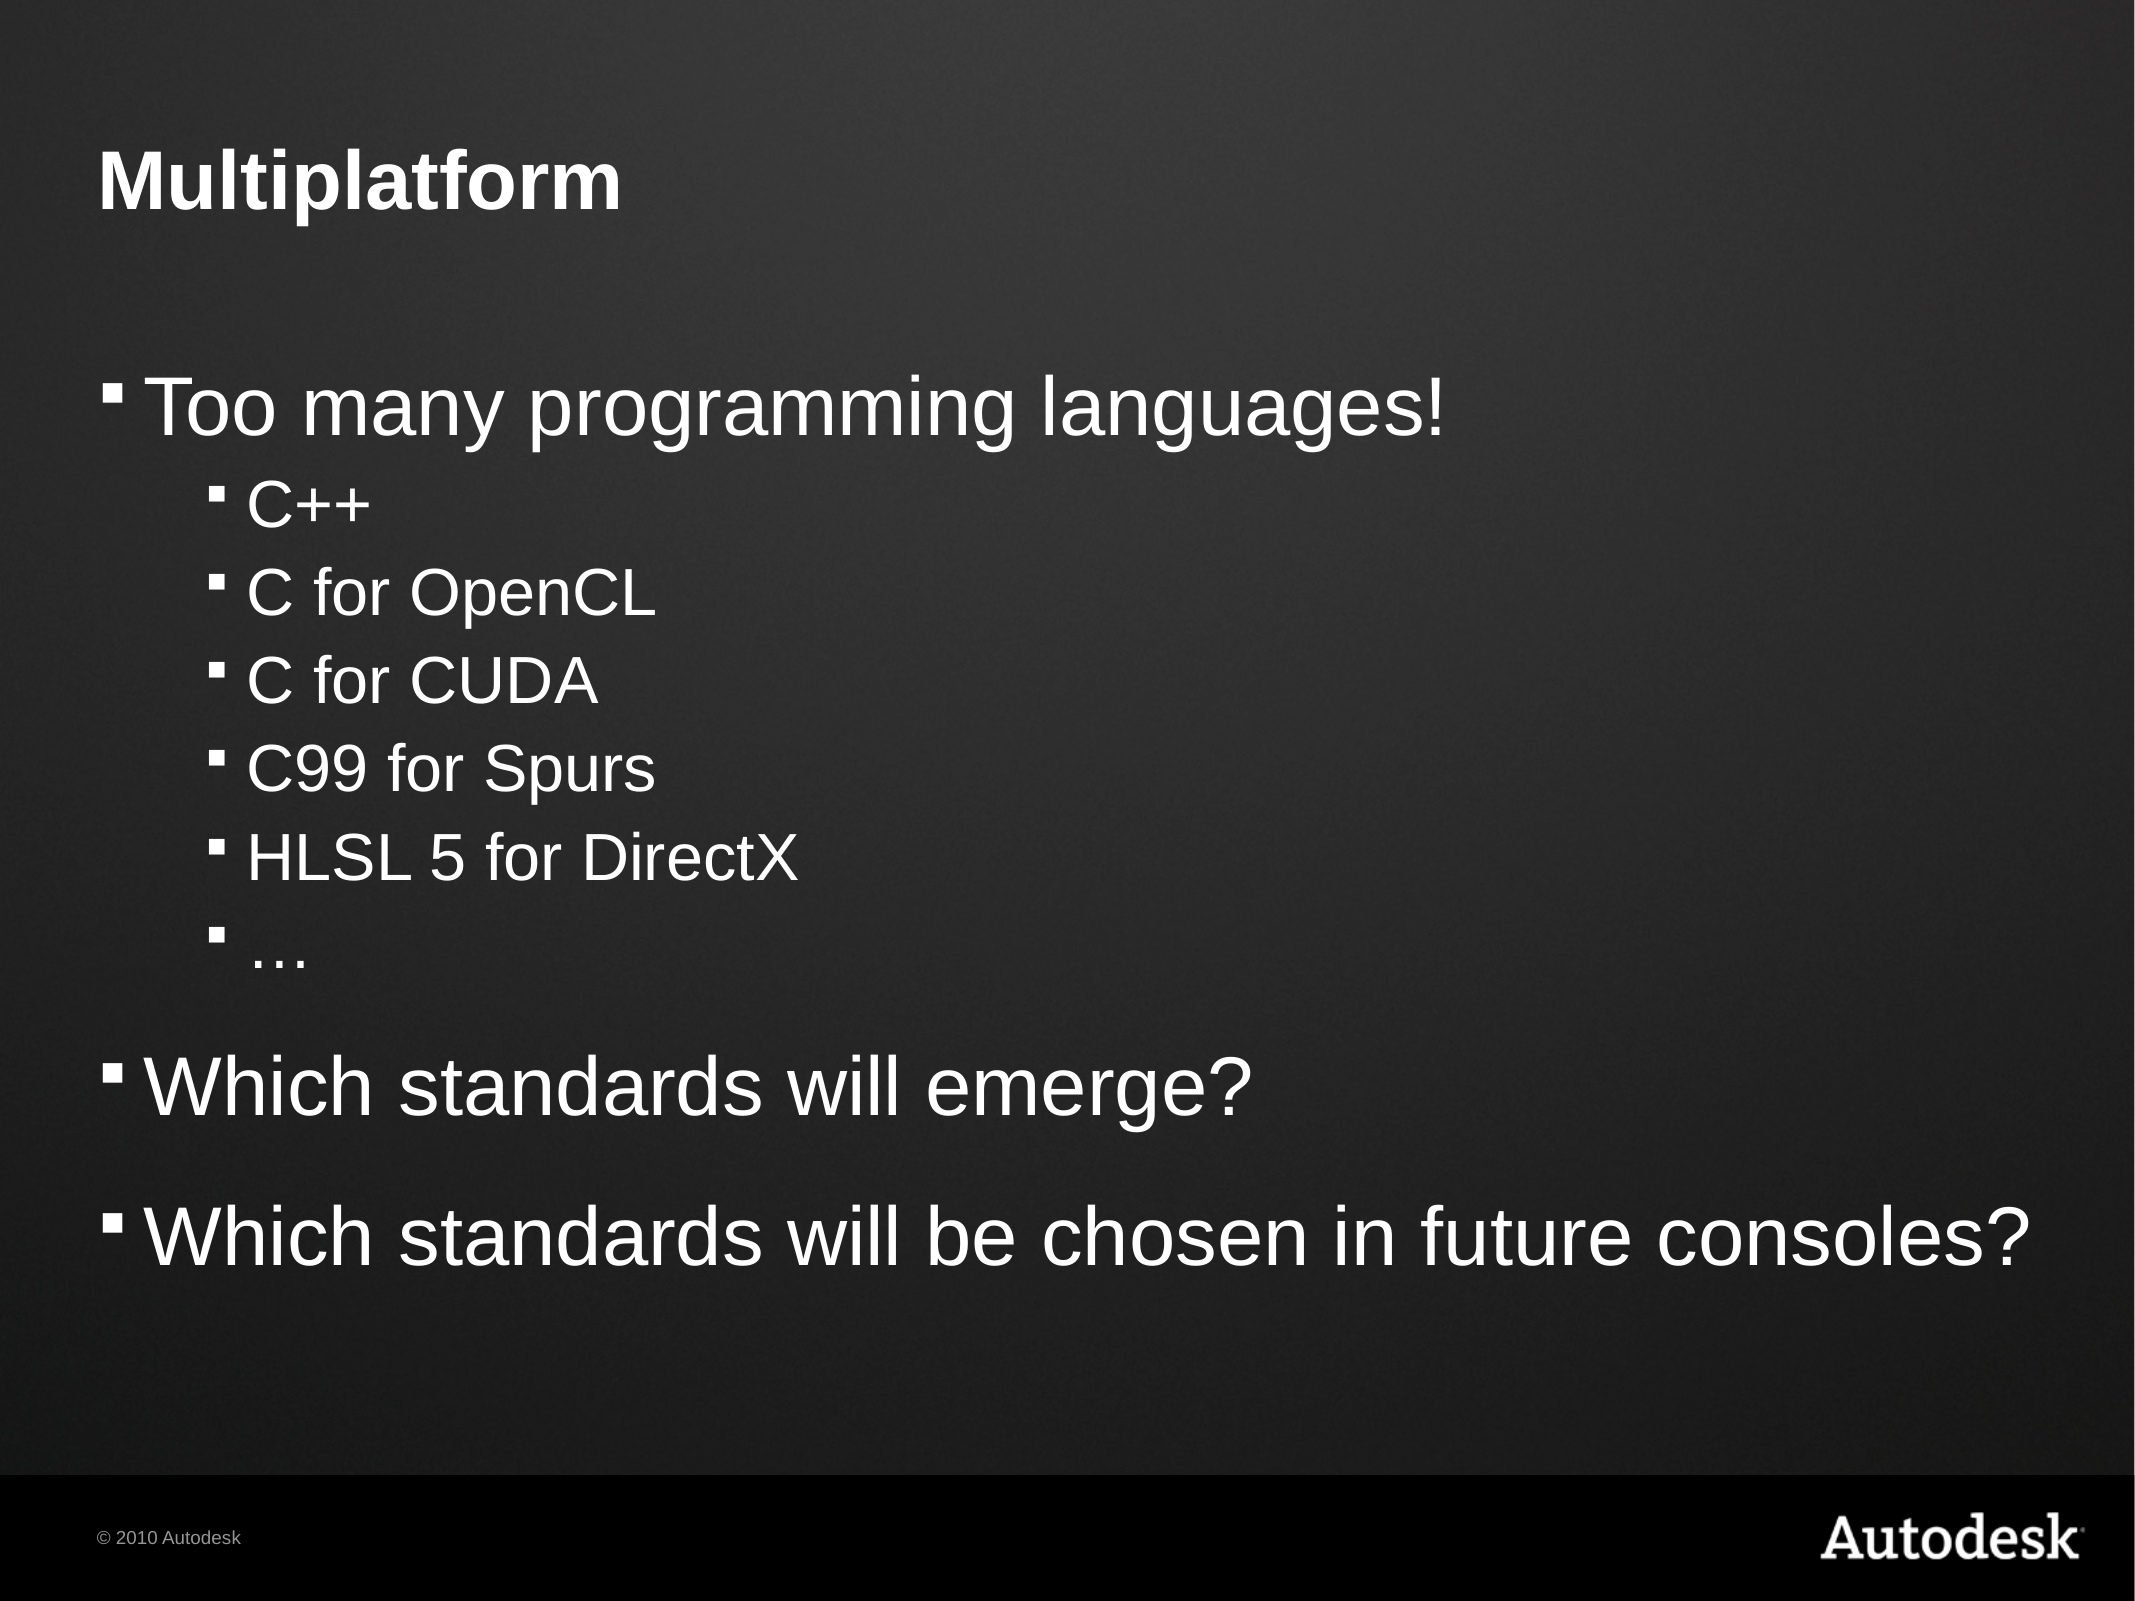

# Multiplatform
Too many programming languages!
C++
C for OpenCL
C for CUDA
C99 for Spurs
HLSL 5 for DirectX
…
Which standards will emerge?
Which standards will be chosen in future consoles?